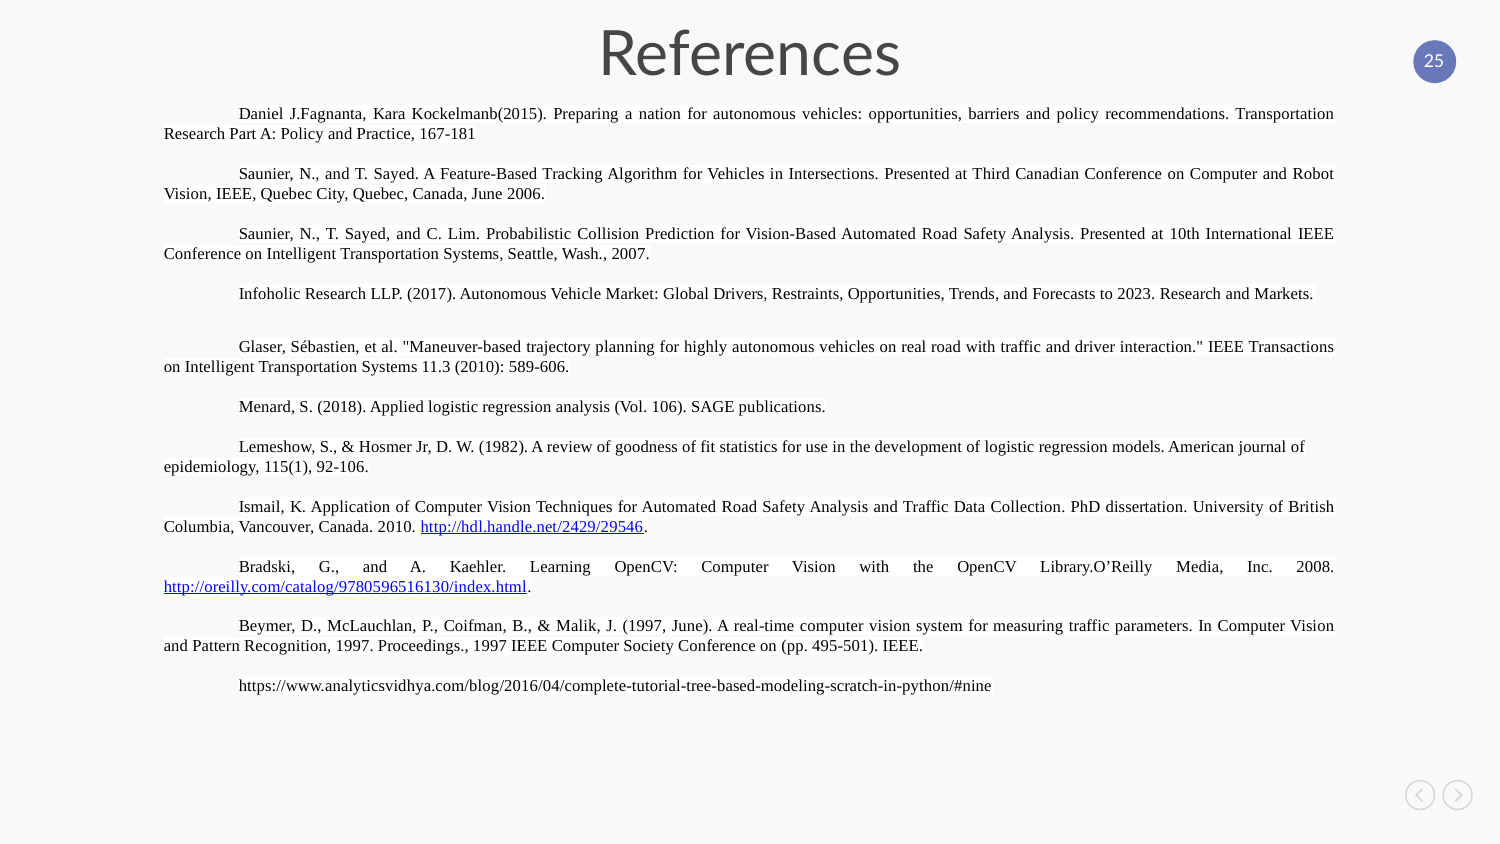

References
Daniel J.Fagnanta, Kara Kockelmanb(2015). Preparing a nation for autonomous vehicles: opportunities, barriers and policy recommendations. Transportation Research Part A: Policy and Practice, 167-181

Saunier, N., and T. Sayed. A Feature-Based Tracking Algorithm for Vehicles in Intersections. Presented at Third Canadian Conference on Computer and Robot Vision, IEEE, Quebec City, Quebec, Canada, June 2006.

Saunier, N., T. Sayed, and C. Lim. Probabilistic Collision Prediction for Vision-Based Automated Road Safety Analysis. Presented at 10th International IEEE Conference on Intelligent Transportation Systems, Seattle, Wash., 2007.

Infoholic Research LLP. (2017). Autonomous Vehicle Market: Global Drivers, Restraints, Opportunities, Trends, and Forecasts to 2023. Research and Markets.
Glaser, Sébastien, et al. "Maneuver-based trajectory planning for highly autonomous vehicles on real road with traffic and driver interaction." IEEE Transactions on Intelligent Transportation Systems 11.3 (2010): 589-606.

Menard, S. (2018). Applied logistic regression analysis (Vol. 106). SAGE publications.

Lemeshow, S., & Hosmer Jr, D. W. (1982). A review of goodness of fit statistics for use in the development of logistic regression models. American journal of epidemiology, 115(1), 92-106.

Ismail, K. Application of Computer Vision Techniques for Automated Road Safety Analysis and Traffic Data Collection. PhD dissertation. University of British Columbia, Vancouver, Canada. 2010. http://hdl.handle.net/2429/29546.

Bradski, G., and A. Kaehler. Learning OpenCV: Computer Vision with the OpenCV Library.O’Reilly Media, Inc. 2008. http://oreilly.com/catalog/9780596516130/index.html.

Beymer, D., McLauchlan, P., Coifman, B., & Malik, J. (1997, June). A real-time computer vision system for measuring traffic parameters. In Computer Vision and Pattern Recognition, 1997. Proceedings., 1997 IEEE Computer Society Conference on (pp. 495-501). IEEE.

https://www.analyticsvidhya.com/blog/2016/04/complete-tutorial-tree-based-modeling-scratch-in-python/#nine